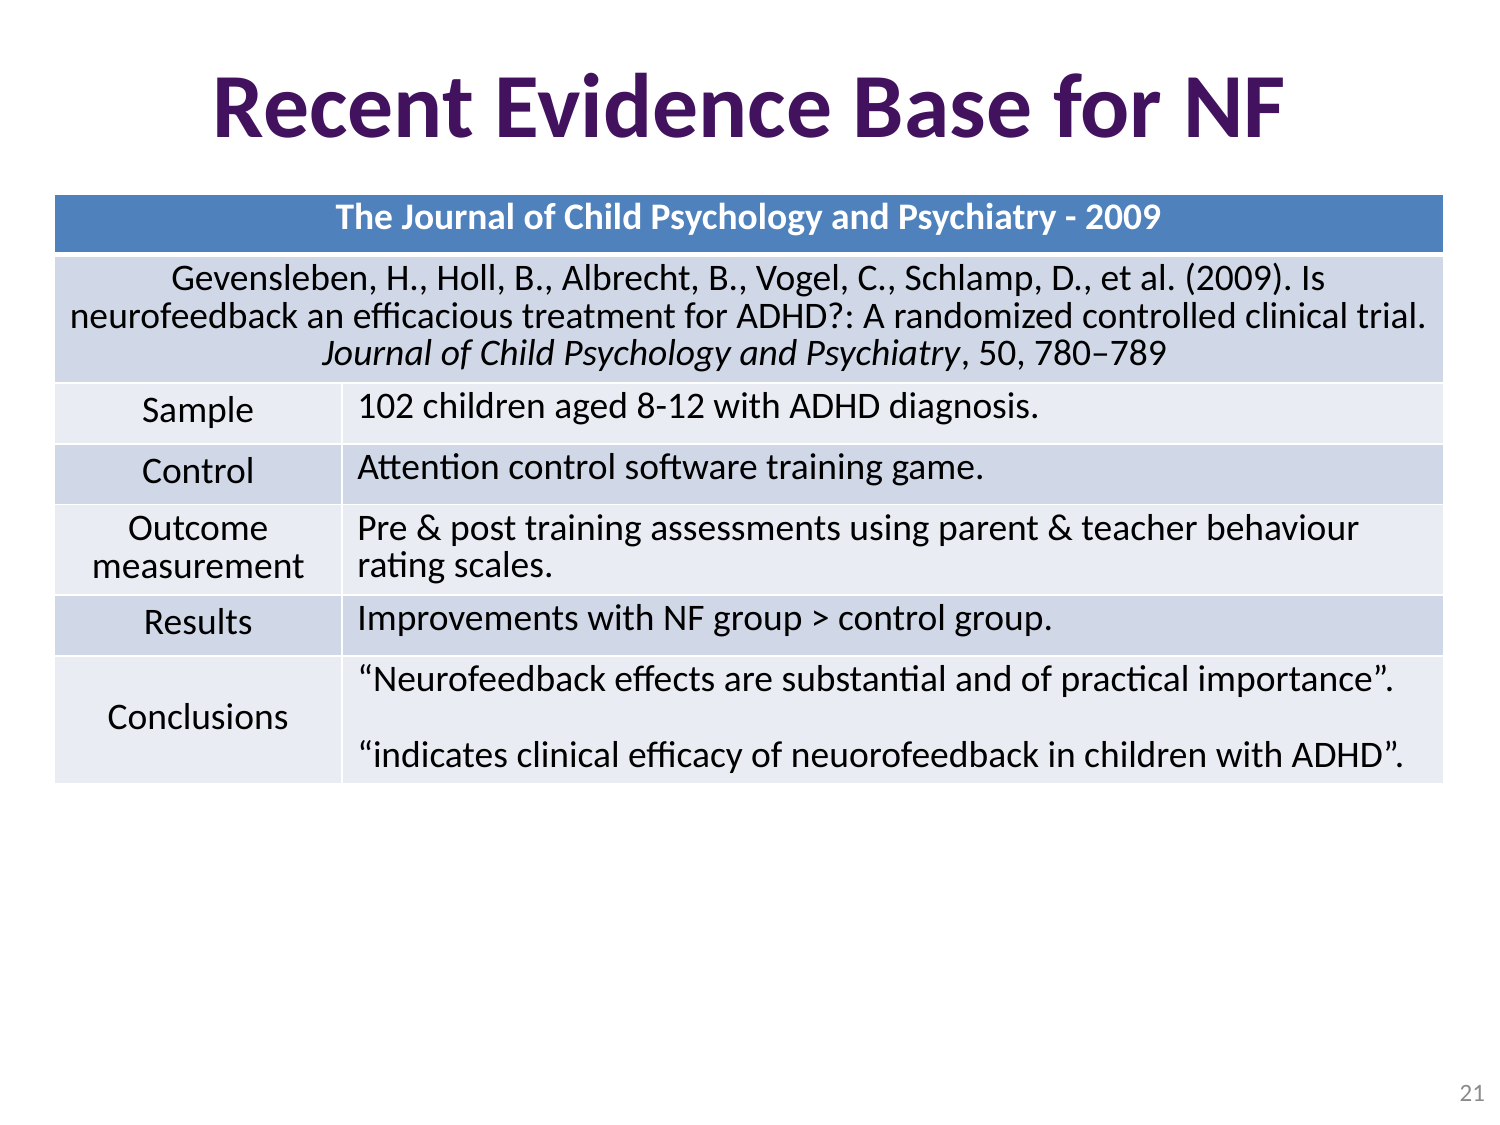

# Recent Evidence Base for NF
| The Journal of Child Psychology and Psychiatry - 2009 |  |
| --- | --- |
| Gevensleben, H., Holl, B., Albrecht, B., Vogel, C., Schlamp, D., et al. (2009). Is neurofeedback an efficacious treatment for ADHD?: A randomized controlled clinical trial. Journal of Child Psychology and Psychiatry, 50, 780–789 |  |
| Sample | 102 children aged 8-12 with ADHD diagnosis. |
| Control | Attention control software training game. |
| Outcome measurement | Pre & post training assessments using parent & teacher behaviour rating scales. |
| Results | Improvements with NF group > control group. |
| Conclusions | “Neurofeedback effects are substantial and of practical importance”. “indicates clinical efficacy of neuorofeedback in children with ADHD”. |
21